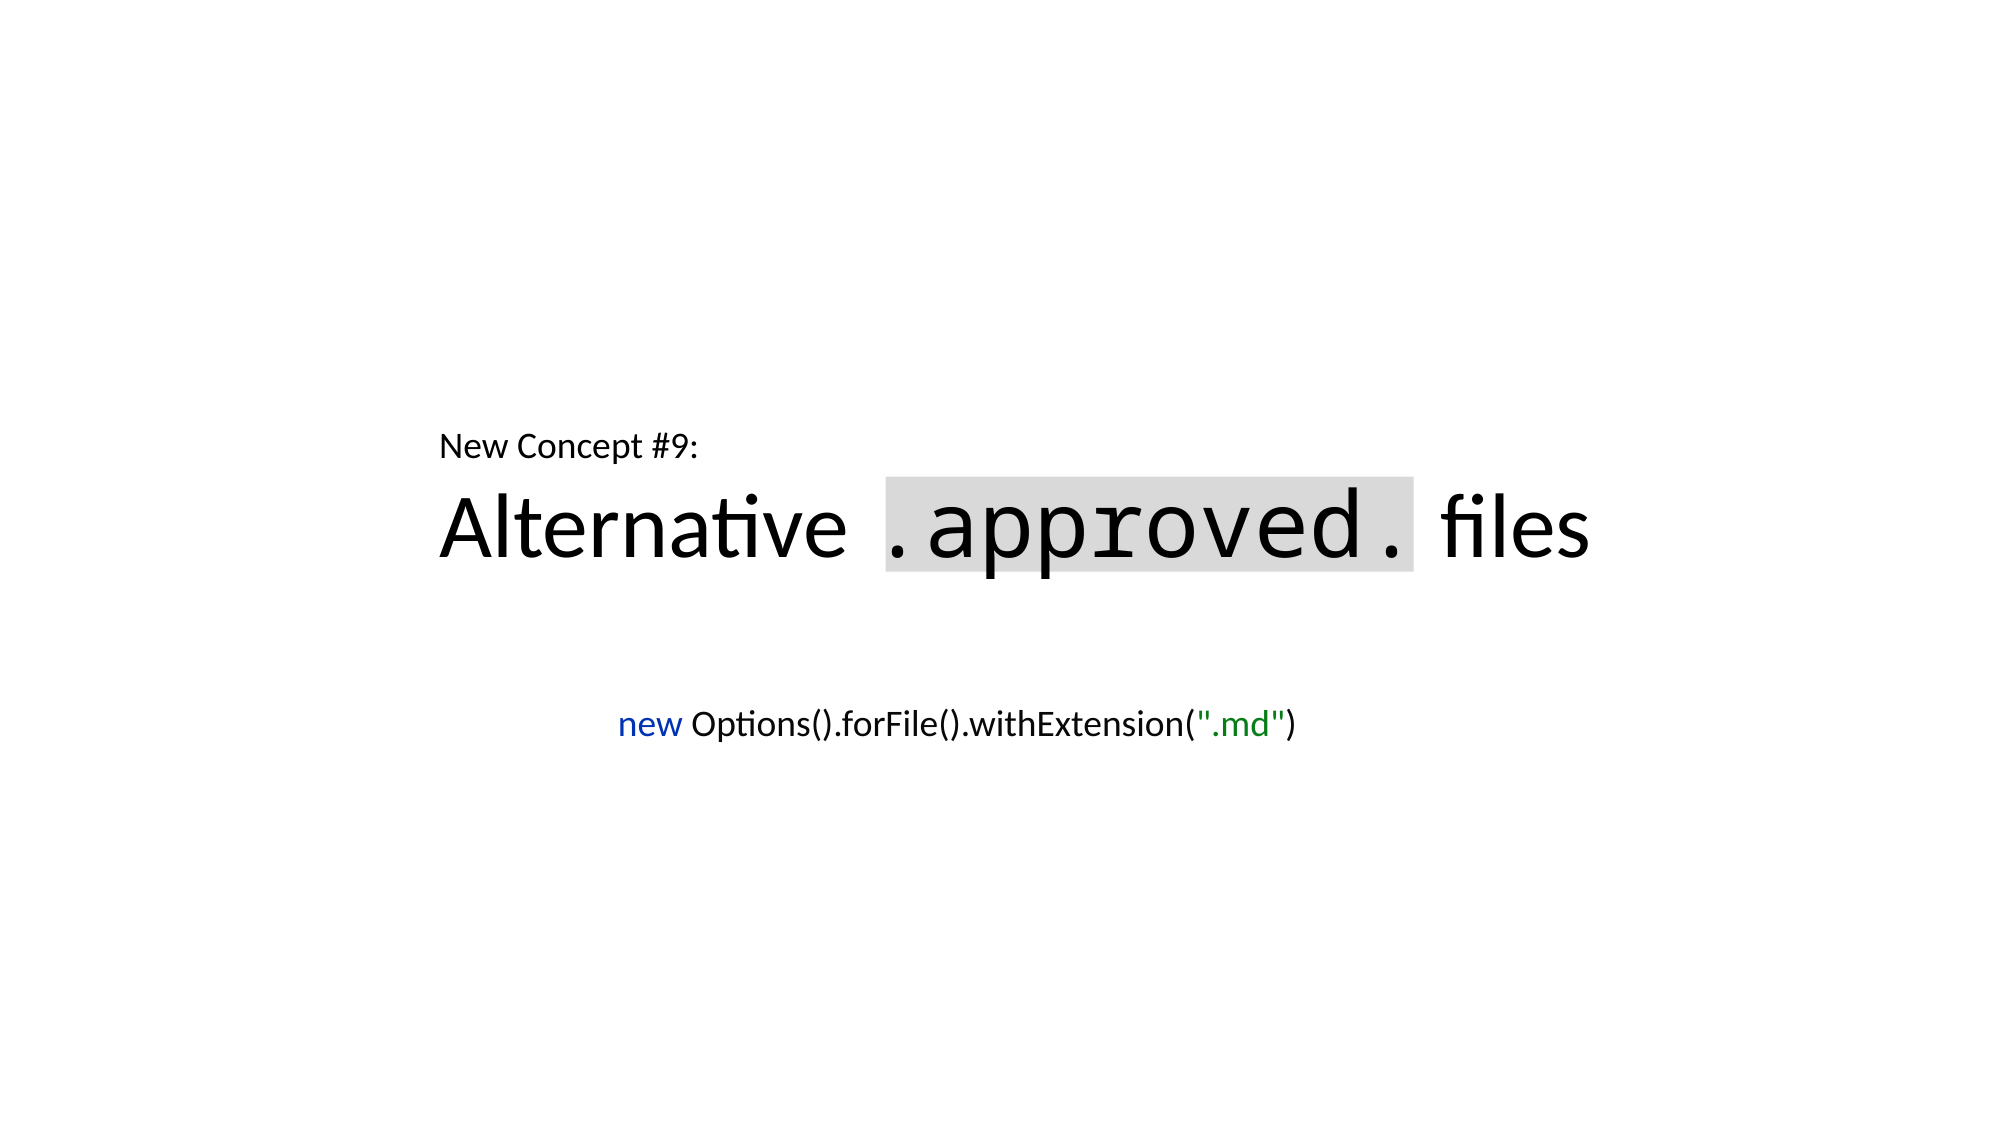

New Concept #9:
Alternative .approved. files

new Options().forFile().withExtension(".md")